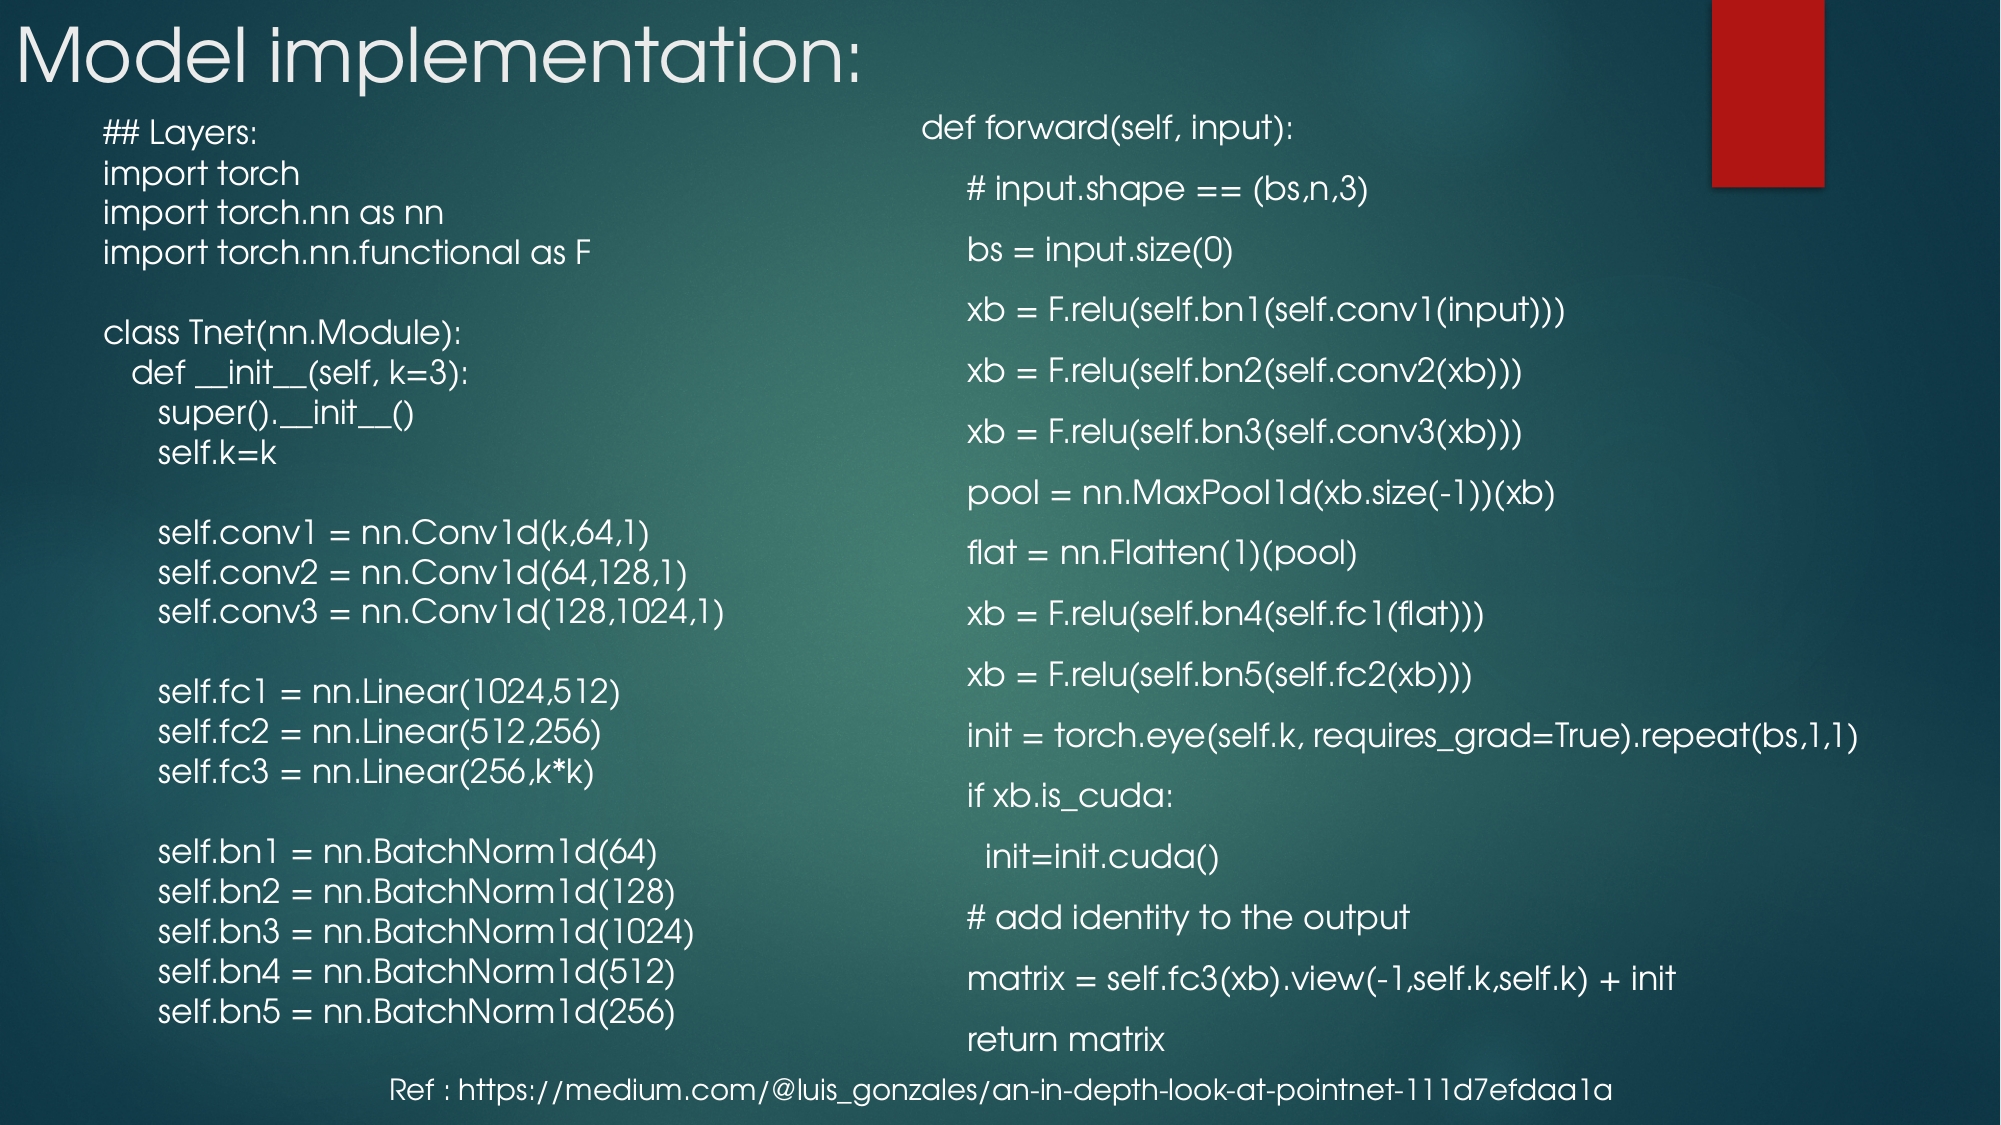

# Model implementation:
 def forward(self, input):
      # input.shape == (bs,n,3)
      bs = input.size(0)
      xb = F.relu(self.bn1(self.conv1(input)))
      xb = F.relu(self.bn2(self.conv2(xb)))
      xb = F.relu(self.bn3(self.conv3(xb)))
      pool = nn.MaxPool1d(xb.size(-1))(xb)
      flat = nn.Flatten(1)(pool)
      xb = F.relu(self.bn4(self.fc1(flat)))
      xb = F.relu(self.bn5(self.fc2(xb)))
      init = torch.eye(self.k, requires_grad=True).repeat(bs,1,1)
      if xb.is_cuda:
        init=init.cuda()
      # add identity to the output
      matrix = self.fc3(xb).view(-1,self.k,self.k) + init
      return matrix
## Layers:
import torch
import torch.nn as nn
import torch.nn.functional as F

class Tnet(nn.Module):
   def __init__(self, k=3):
      super().__init__()
      self.k=k

      self.conv1 = nn.Conv1d(k,64,1)
      self.conv2 = nn.Conv1d(64,128,1)
      self.conv3 = nn.Conv1d(128,1024,1)

      self.fc1 = nn.Linear(1024,512)
      self.fc2 = nn.Linear(512,256)
      self.fc3 = nn.Linear(256,k*k)

      self.bn1 = nn.BatchNorm1d(64)
      self.bn2 = nn.BatchNorm1d(128)
      self.bn3 = nn.BatchNorm1d(1024)
      self.bn4 = nn.BatchNorm1d(512)
      self.bn5 = nn.BatchNorm1d(256)
Ref : https://medium.com/@luis_gonzales/an-in-depth-look-at-pointnet-111d7efdaa1a